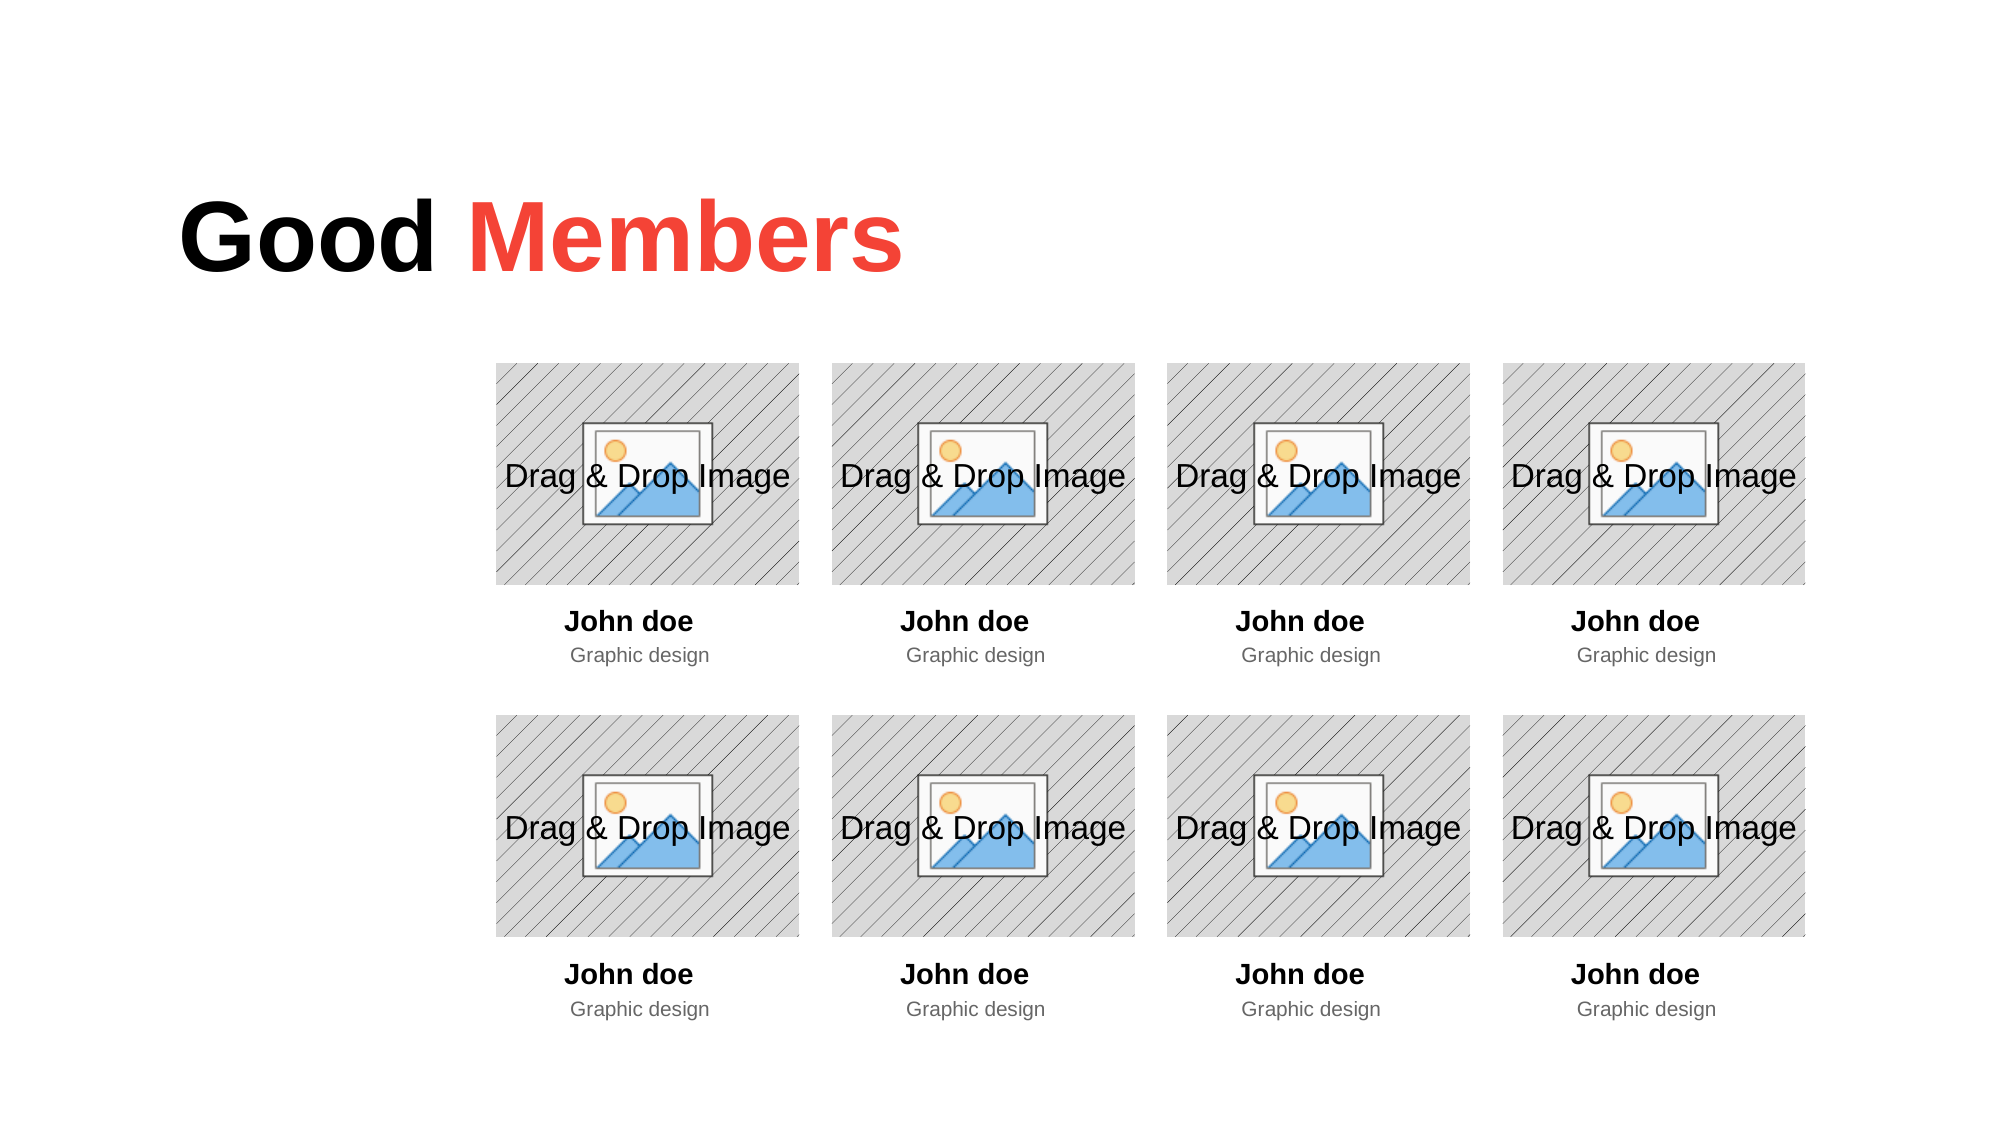

Good Members

John doe
Graphic design
John doe
Graphic design
John doe
Graphic design
John doe
Graphic design

John doe
Graphic design
John doe
Graphic design
John doe
Graphic design
John doe
Graphic design